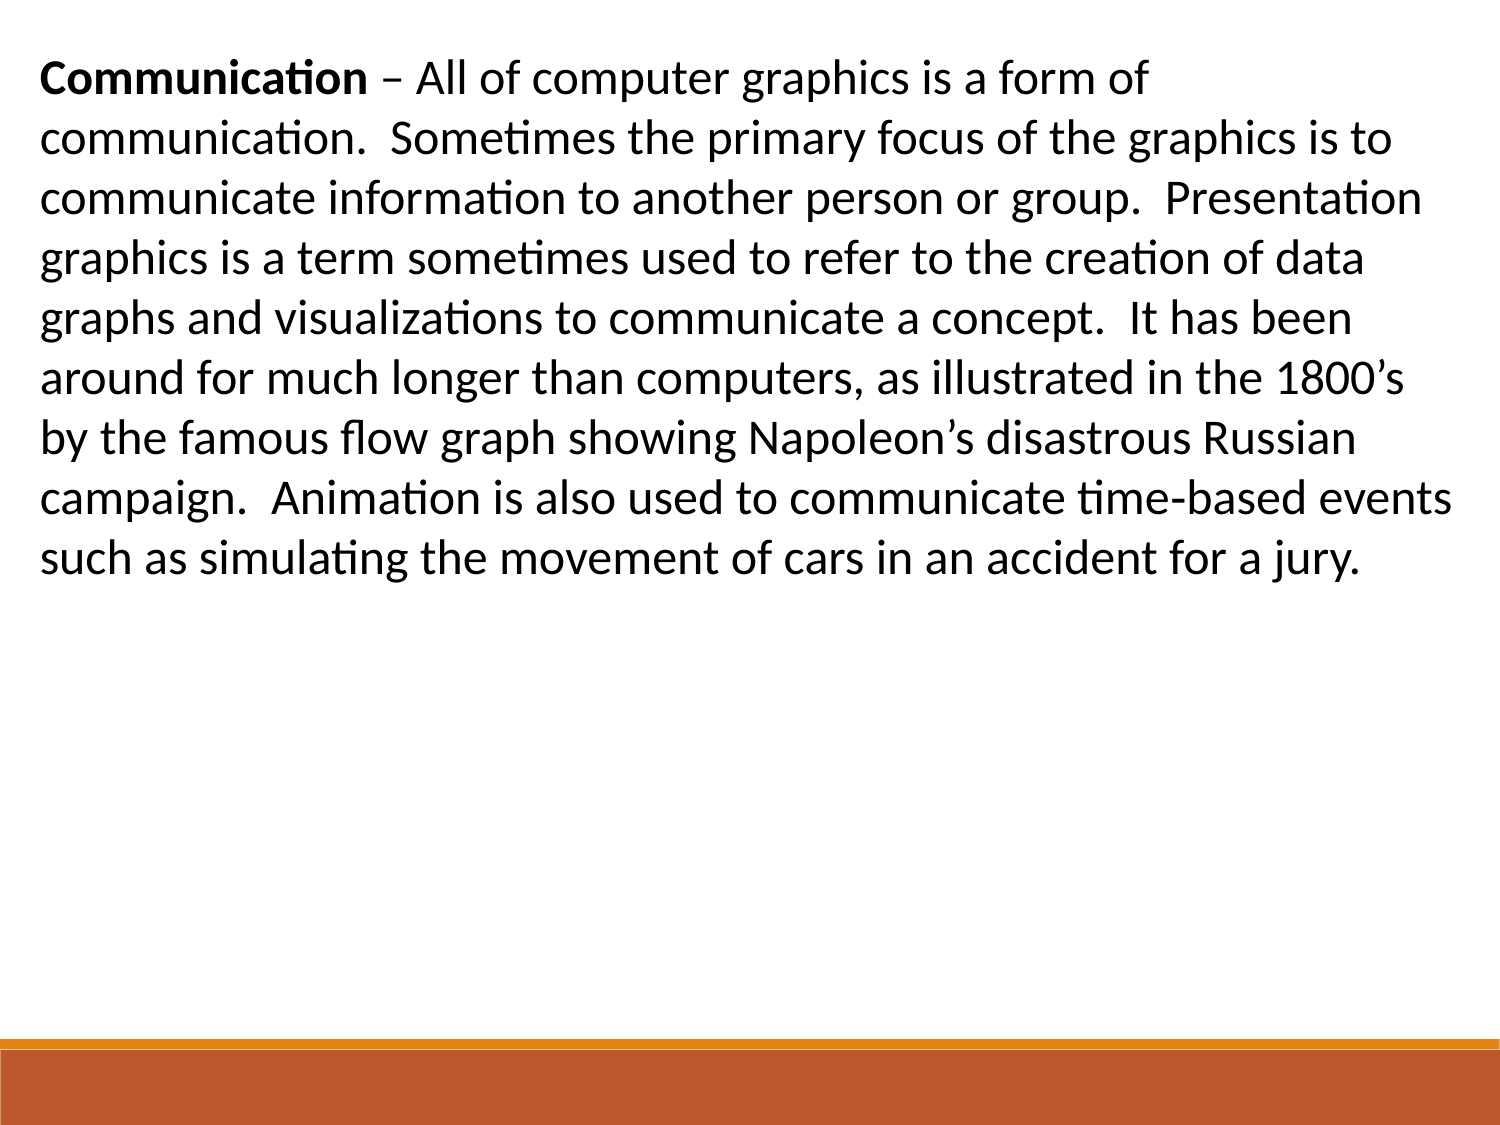

Communication – All of computer graphics is a form of communication.  Sometimes the primary focus of the graphics is to communicate information to another person or group.  Presentation graphics is a term sometimes used to refer to the creation of data graphs and visualizations to communicate a concept.  It has been around for much longer than computers, as illustrated in the 1800’s by the famous flow graph showing Napoleon’s disastrous Russian campaign.  Animation is also used to communicate time‐based events such as simulating the movement of cars in an accident for a jury.